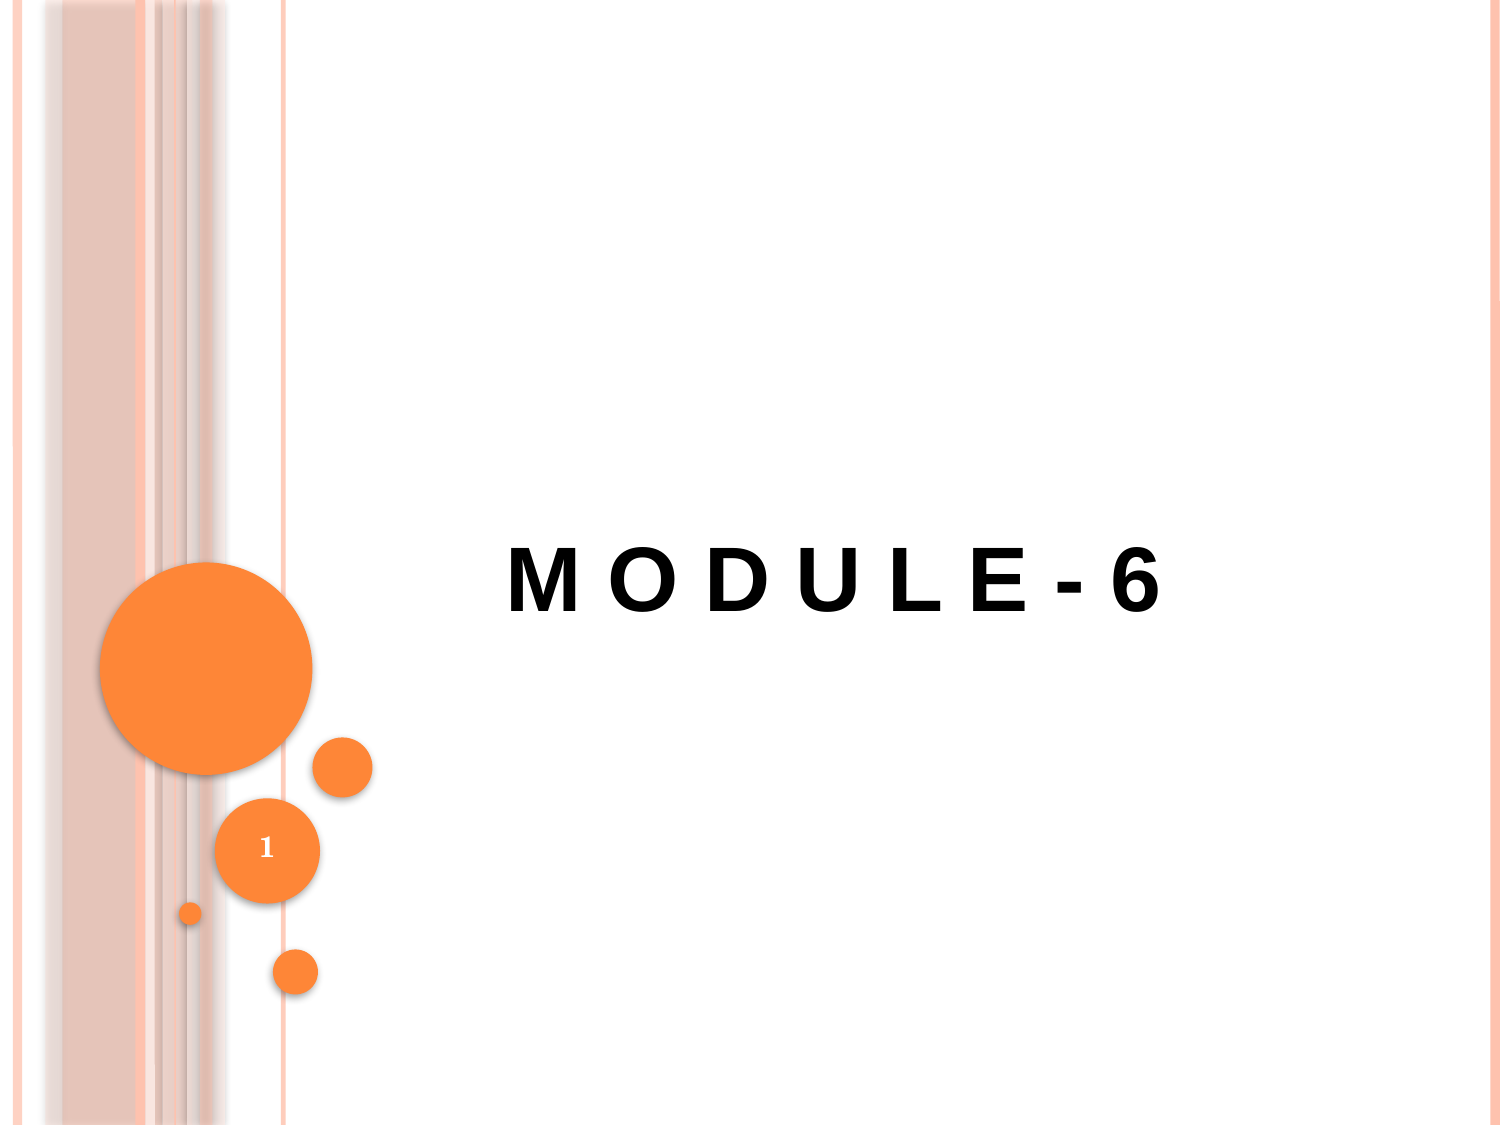

# M O D U L E - 6
1